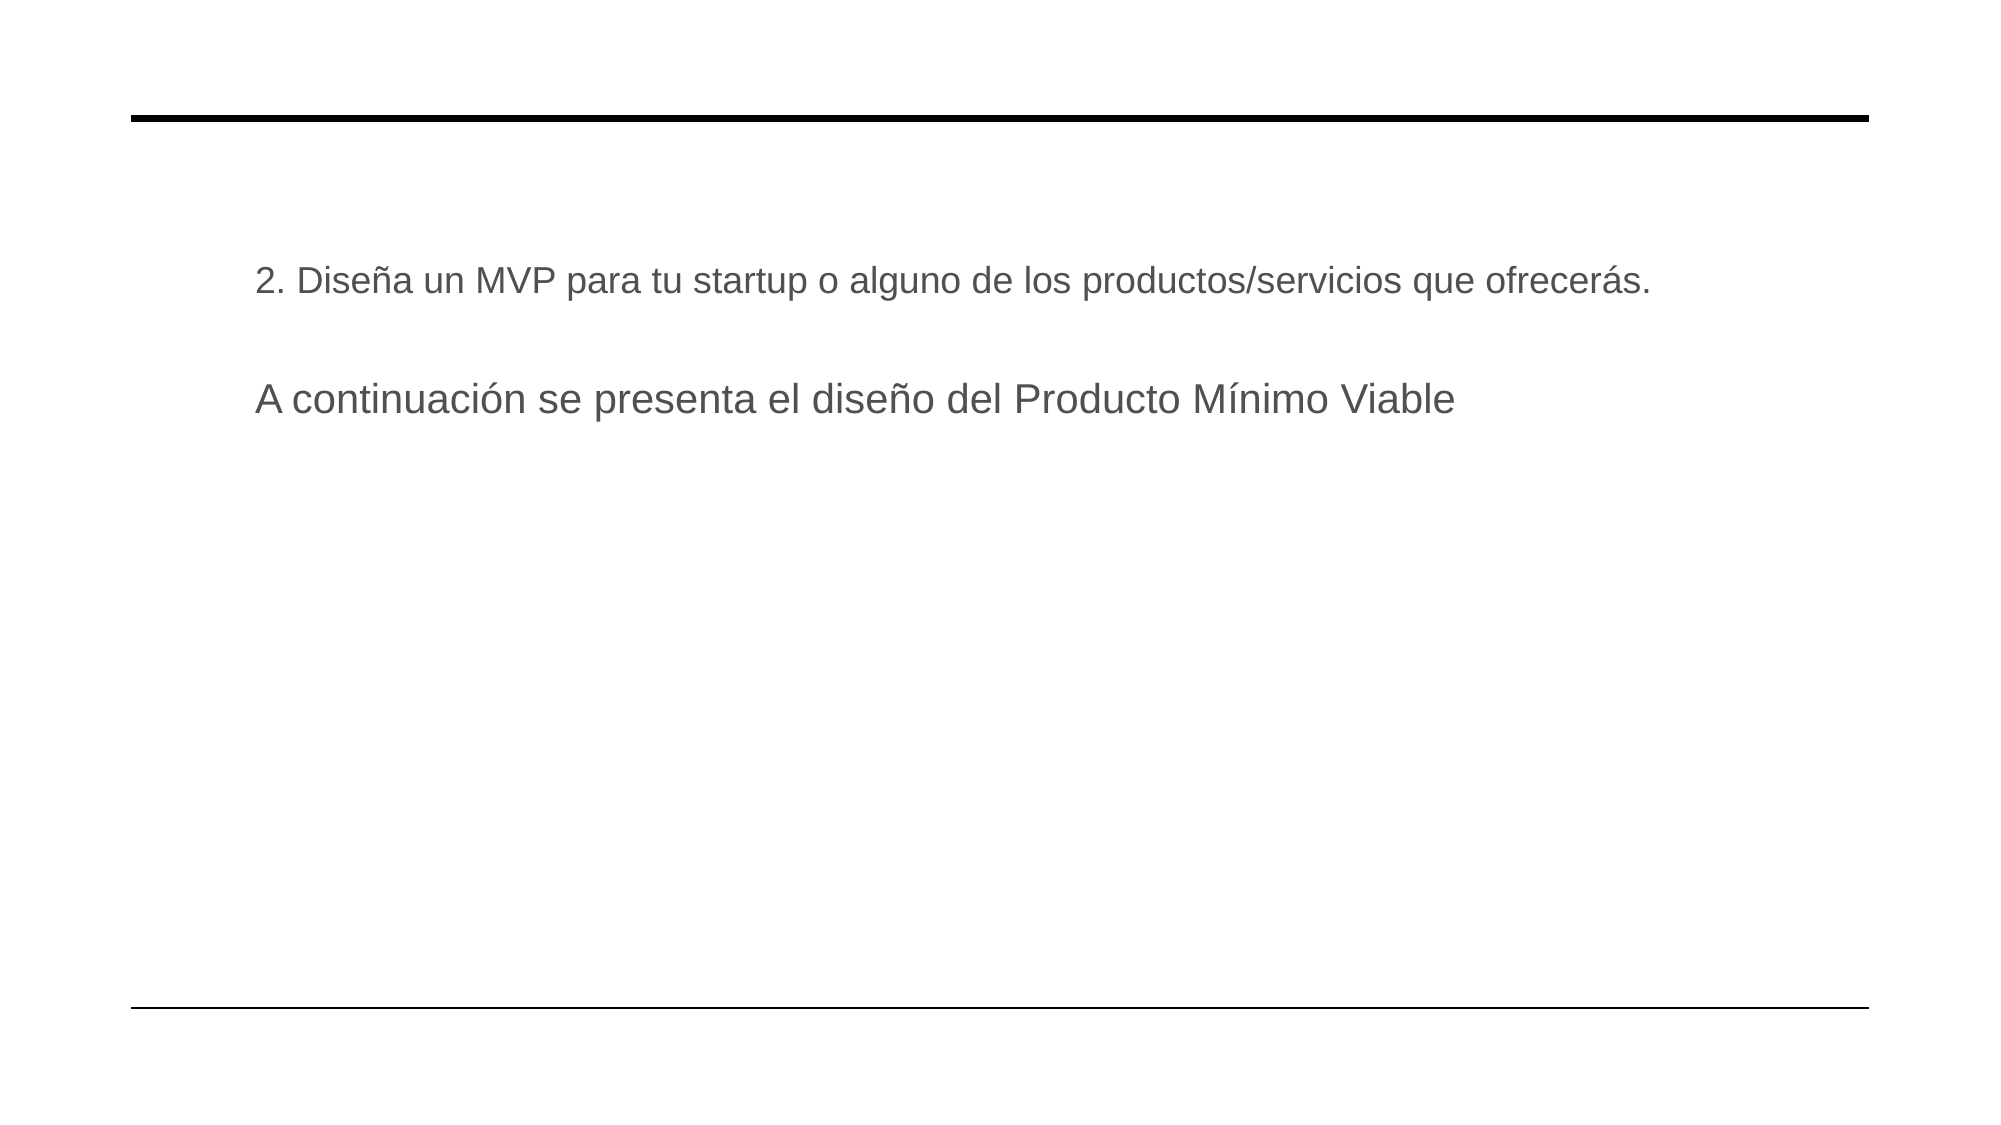

2. Diseña un MVP para tu startup o alguno de los productos/servicios que ofrecerás.

A continuación se presenta el diseño del Producto Mínimo Viable